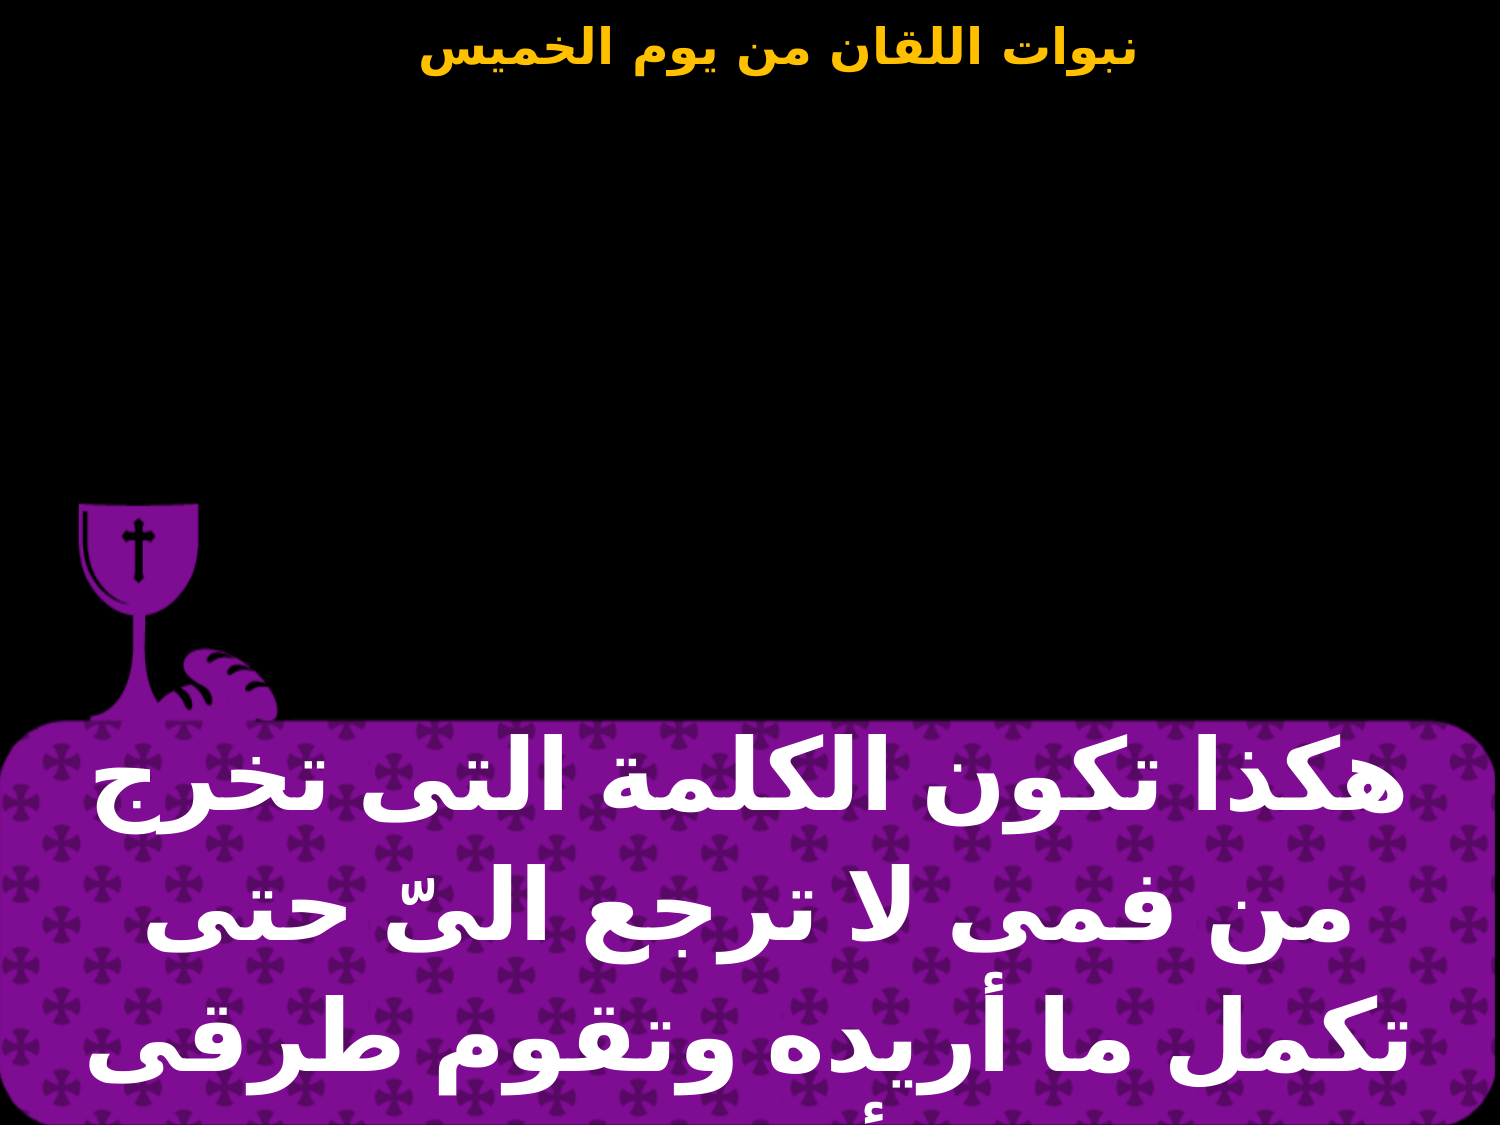

| هكذا تكون الكلمة التى تخرج من فمى لا ترجع الىّ حتى تكمل ما أريده وتقوم طرقى وأوامرى |
| --- |